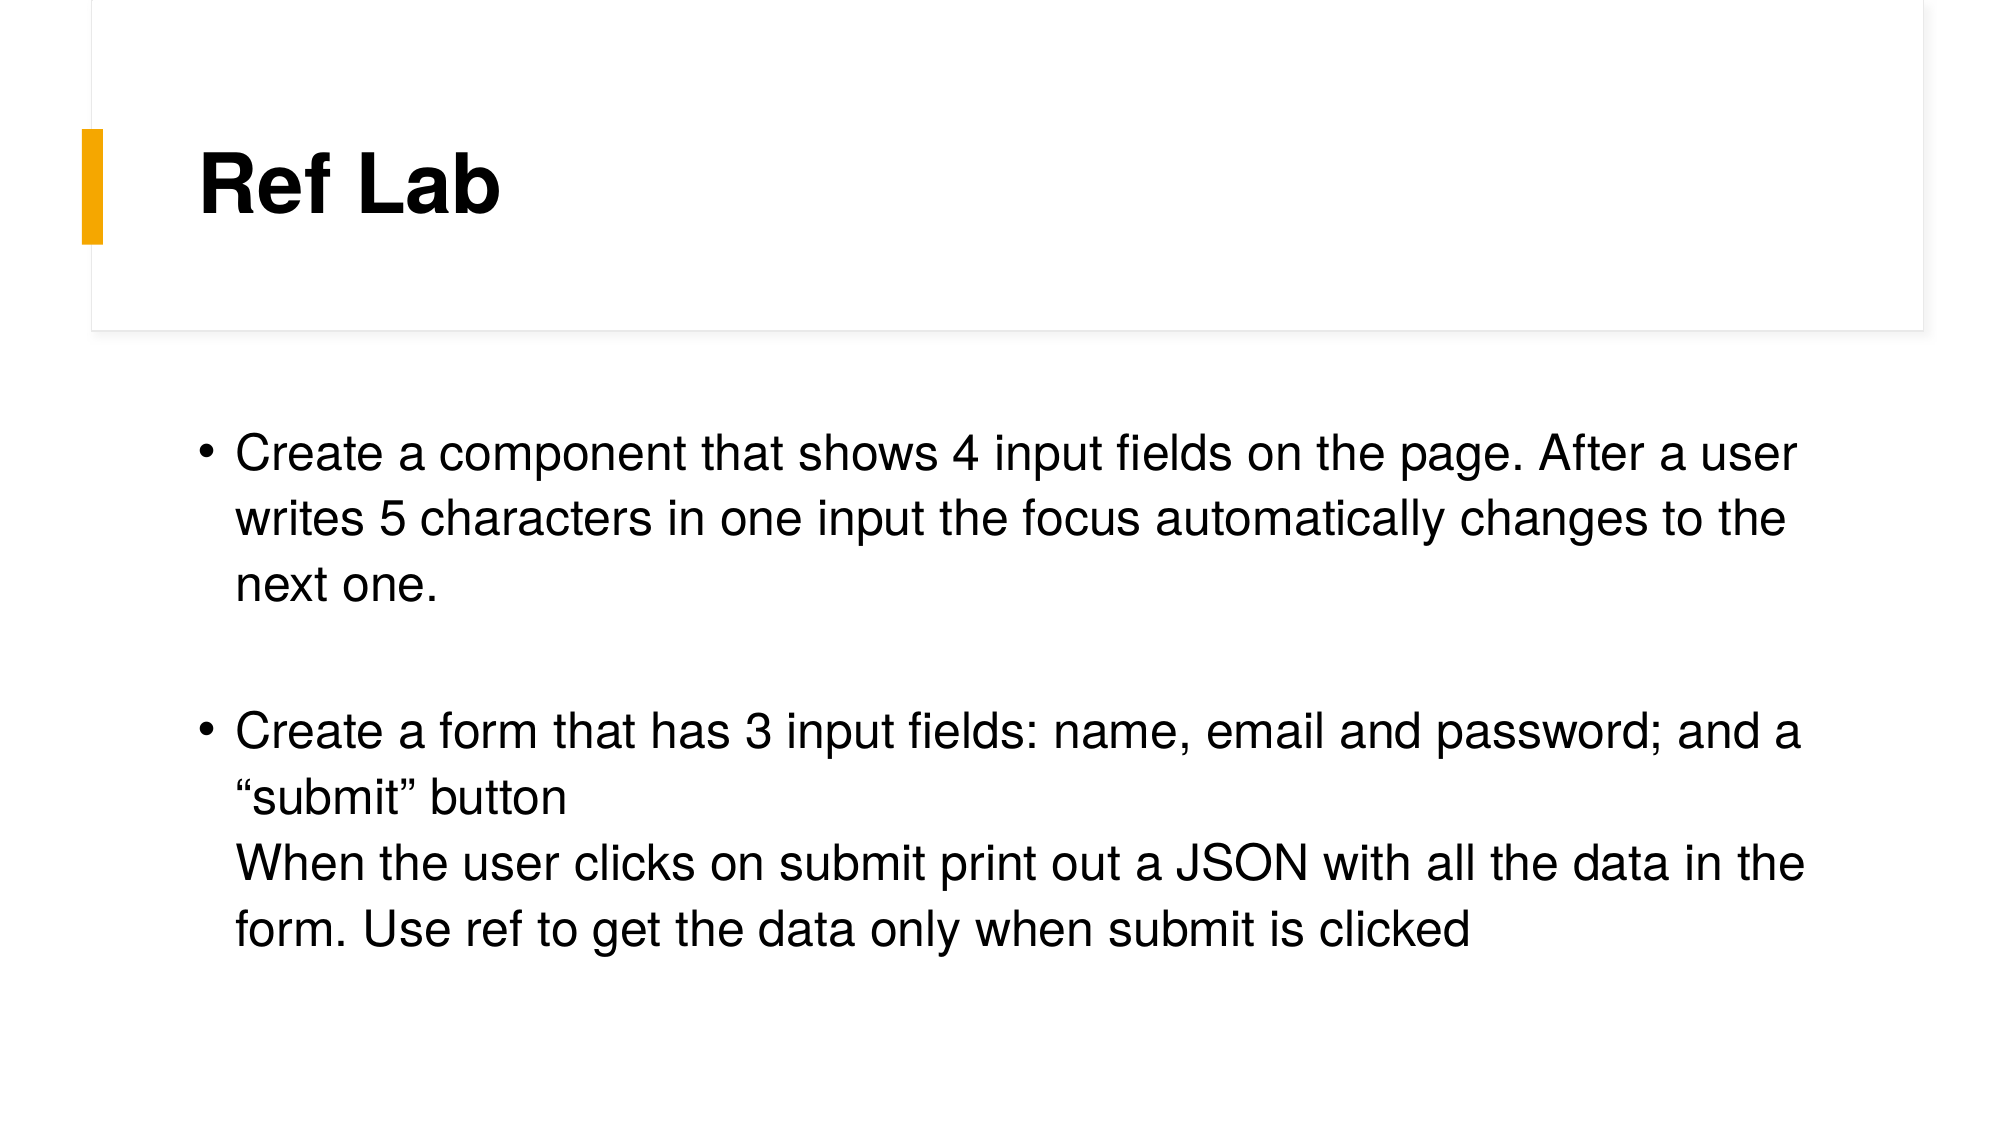

# Ref Lab
Create a component that shows 4 input fields on the page. After a user writes 5 characters in one input the focus automatically changes to the next one.
Create a form that has 3 input fields: name, email and password; and a “submit” button
When the user clicks on submit print out a JSON with all the data in the form. Use ref to get the data only when submit is clicked